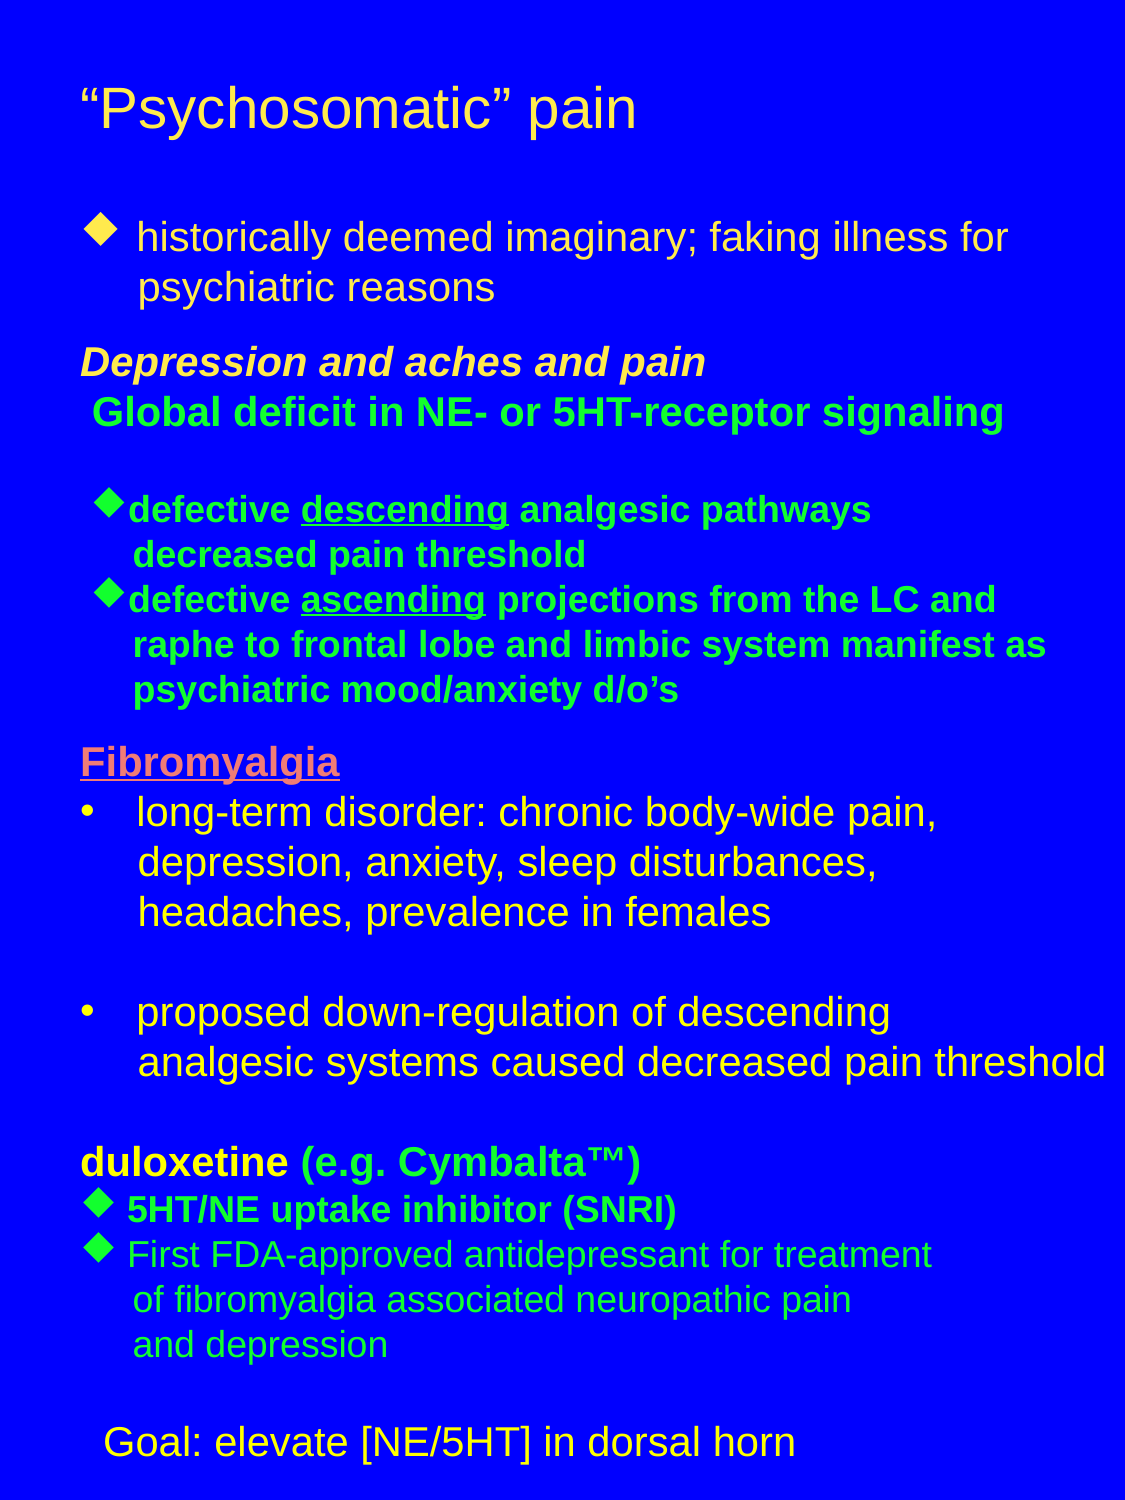

“Psychosomatic” pain

historically deemed imaginary; faking illness for
     psychiatric reasons

Depression and aches and pain
 Global deficit in NE- or 5HT-receptor signaling

defective descending analgesic pathways
     decreased pain threshold
defective ascending projections from the LC and
     raphe to frontal lobe and limbic system manifest as
     psychiatric mood/anxiety d/o’s

Fibromyalgia
long-term disorder: chronic body-wide pain,
     depression, anxiety, sleep disturbances,
     headaches, prevalence in females

proposed down-regulation of descending
     analgesic systems caused decreased pain threshold

duloxetine (e.g. Cymbalta™)
5HT/NE uptake inhibitor (SNRI)
First FDA-approved antidepressant for treatment
     of fibromyalgia associated neuropathic pain
     and depression

  Goal: elevate [NE/5HT] in dorsal horn